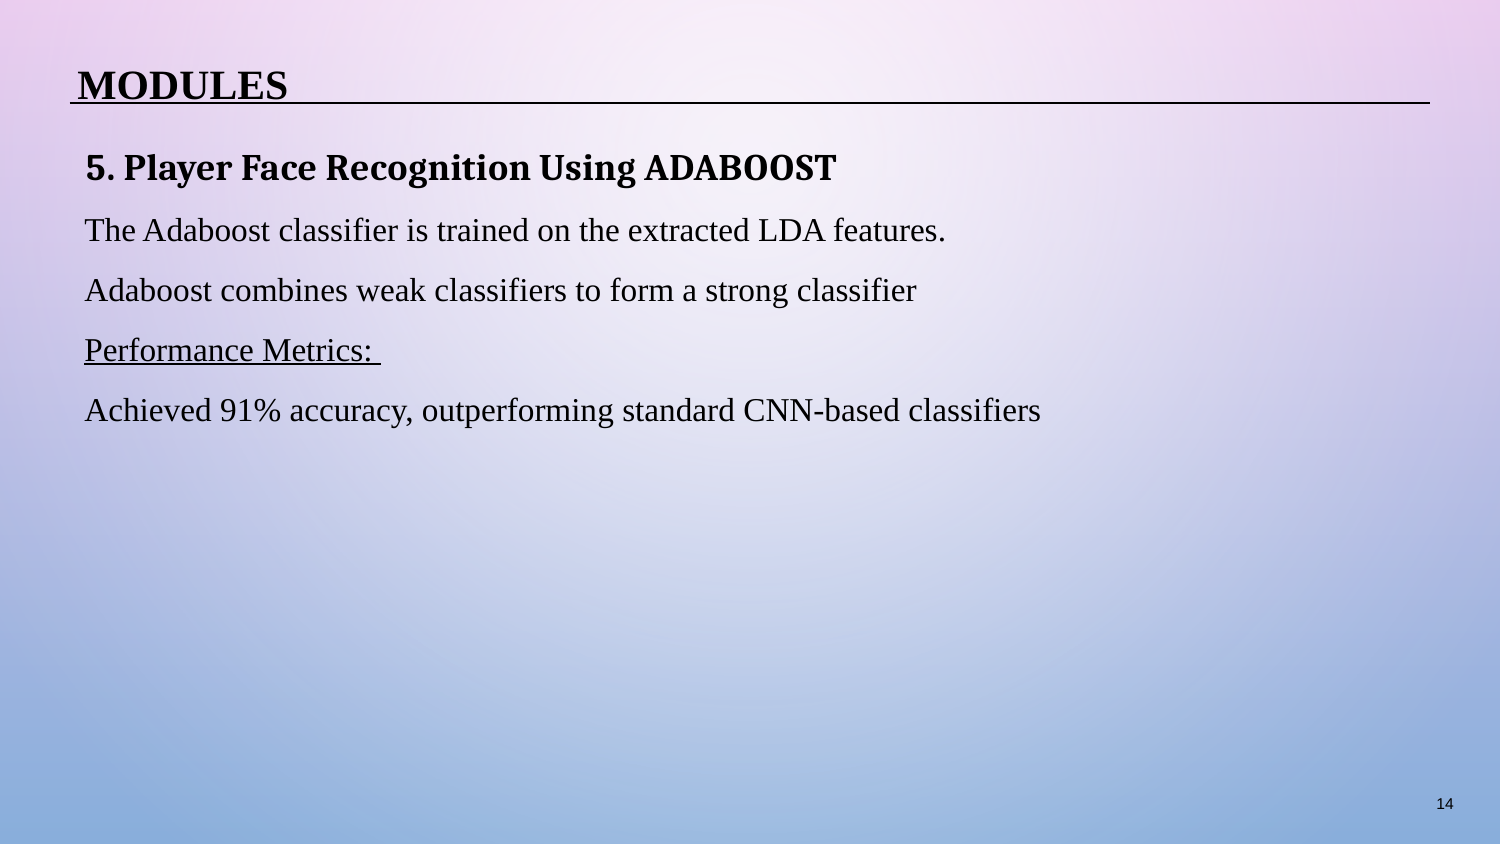

MODULES
5. Player Face Recognition Using ADABOOST
The Adaboost classifier is trained on the extracted LDA features.
Adaboost combines weak classifiers to form a strong classifier
Performance Metrics:
Achieved 91% accuracy, outperforming standard CNN-based classifiers
14